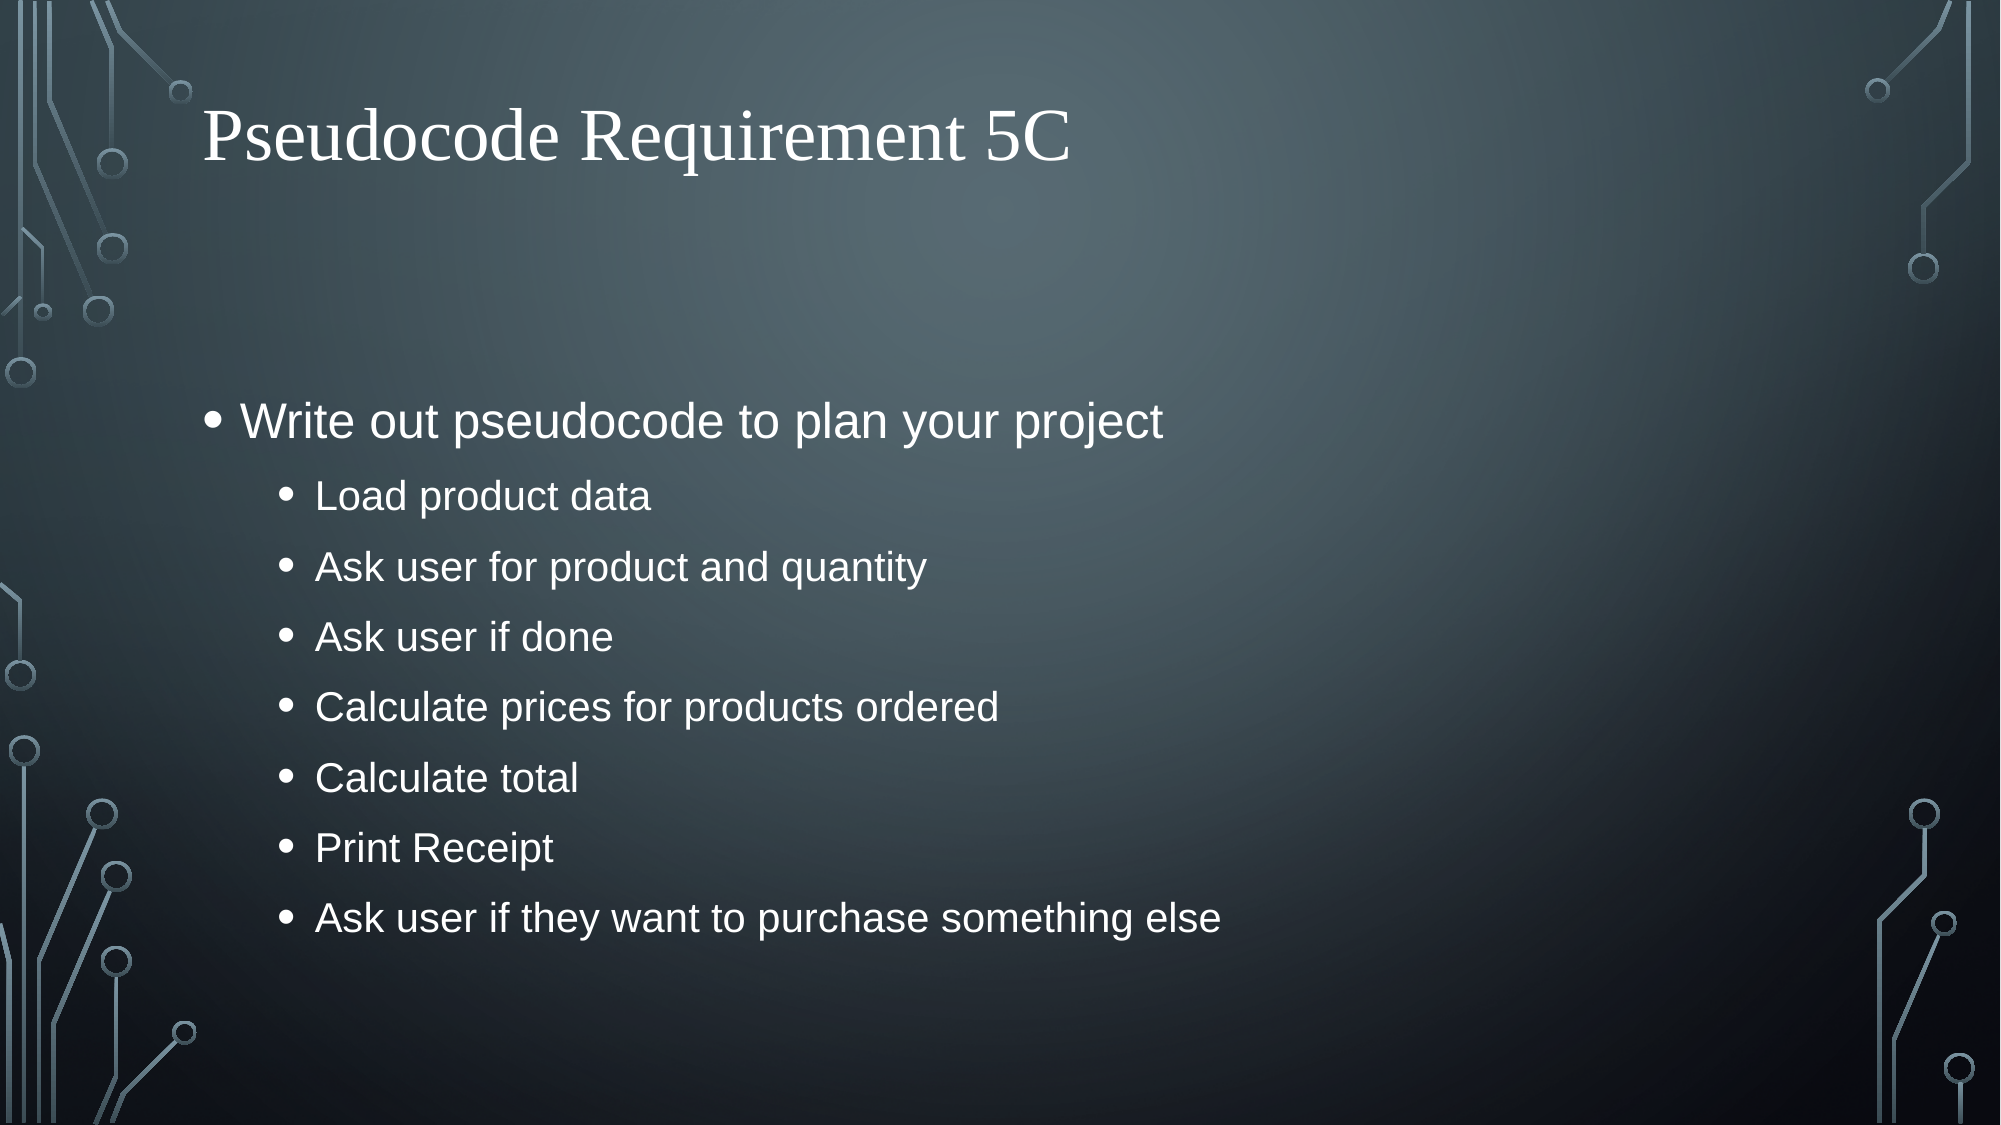

# Pseudocode Requirement 5C
Write out pseudocode to plan your project
Load product data
Ask user for product and quantity
Ask user if done
Calculate prices for products ordered
Calculate total
Print Receipt
Ask user if they want to purchase something else